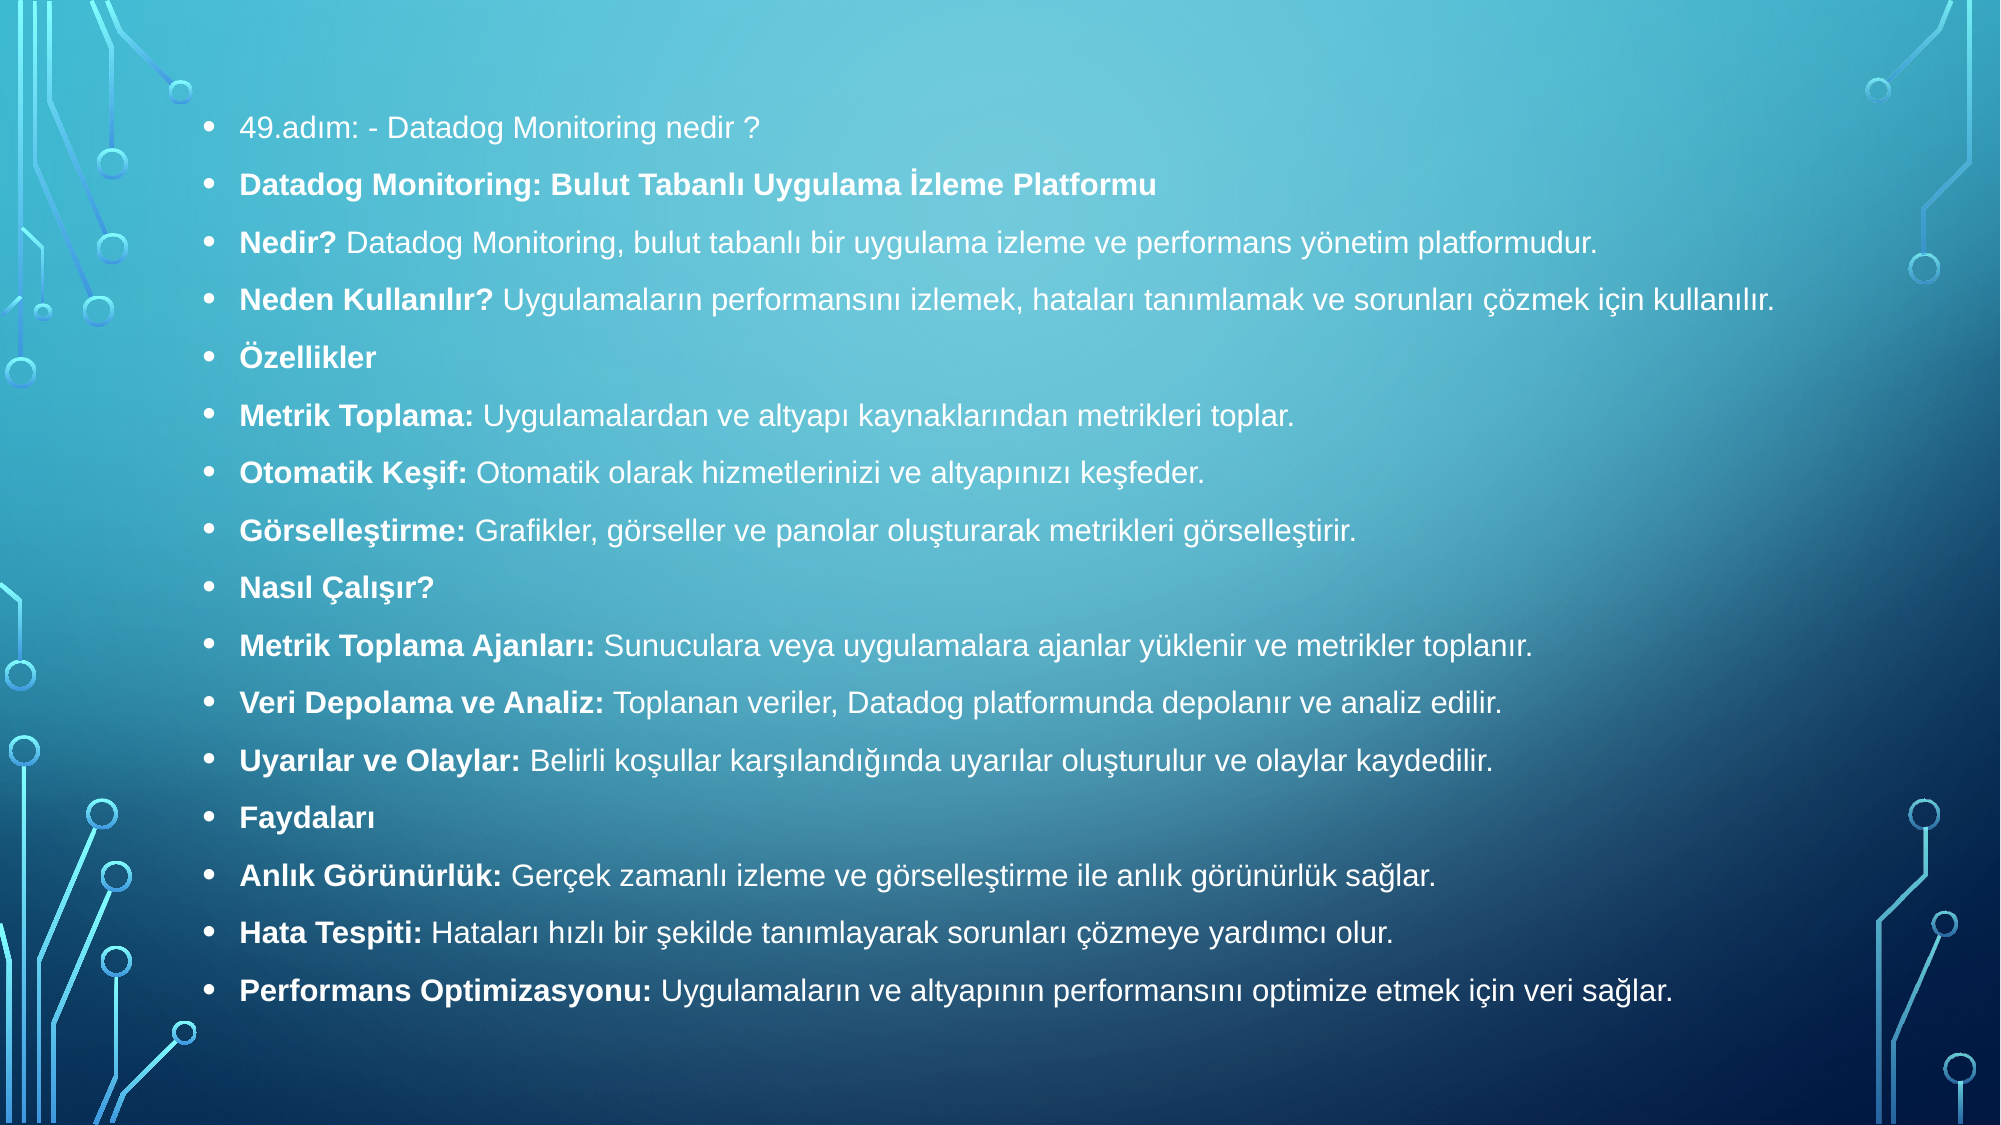

49.adım: - Datadog Monitoring nedir ?
Datadog Monitoring: Bulut Tabanlı Uygulama İzleme Platformu
Nedir? Datadog Monitoring, bulut tabanlı bir uygulama izleme ve performans yönetim platformudur.
Neden Kullanılır? Uygulamaların performansını izlemek, hataları tanımlamak ve sorunları çözmek için kullanılır.
Özellikler
Metrik Toplama: Uygulamalardan ve altyapı kaynaklarından metrikleri toplar.
Otomatik Keşif: Otomatik olarak hizmetlerinizi ve altyapınızı keşfeder.
Görselleştirme: Grafikler, görseller ve panolar oluşturarak metrikleri görselleştirir.
Nasıl Çalışır?
Metrik Toplama Ajanları: Sunuculara veya uygulamalara ajanlar yüklenir ve metrikler toplanır.
Veri Depolama ve Analiz: Toplanan veriler, Datadog platformunda depolanır ve analiz edilir.
Uyarılar ve Olaylar: Belirli koşullar karşılandığında uyarılar oluşturulur ve olaylar kaydedilir.
Faydaları
Anlık Görünürlük: Gerçek zamanlı izleme ve görselleştirme ile anlık görünürlük sağlar.
Hata Tespiti: Hataları hızlı bir şekilde tanımlayarak sorunları çözmeye yardımcı olur.
Performans Optimizasyonu: Uygulamaların ve altyapının performansını optimize etmek için veri sağlar.